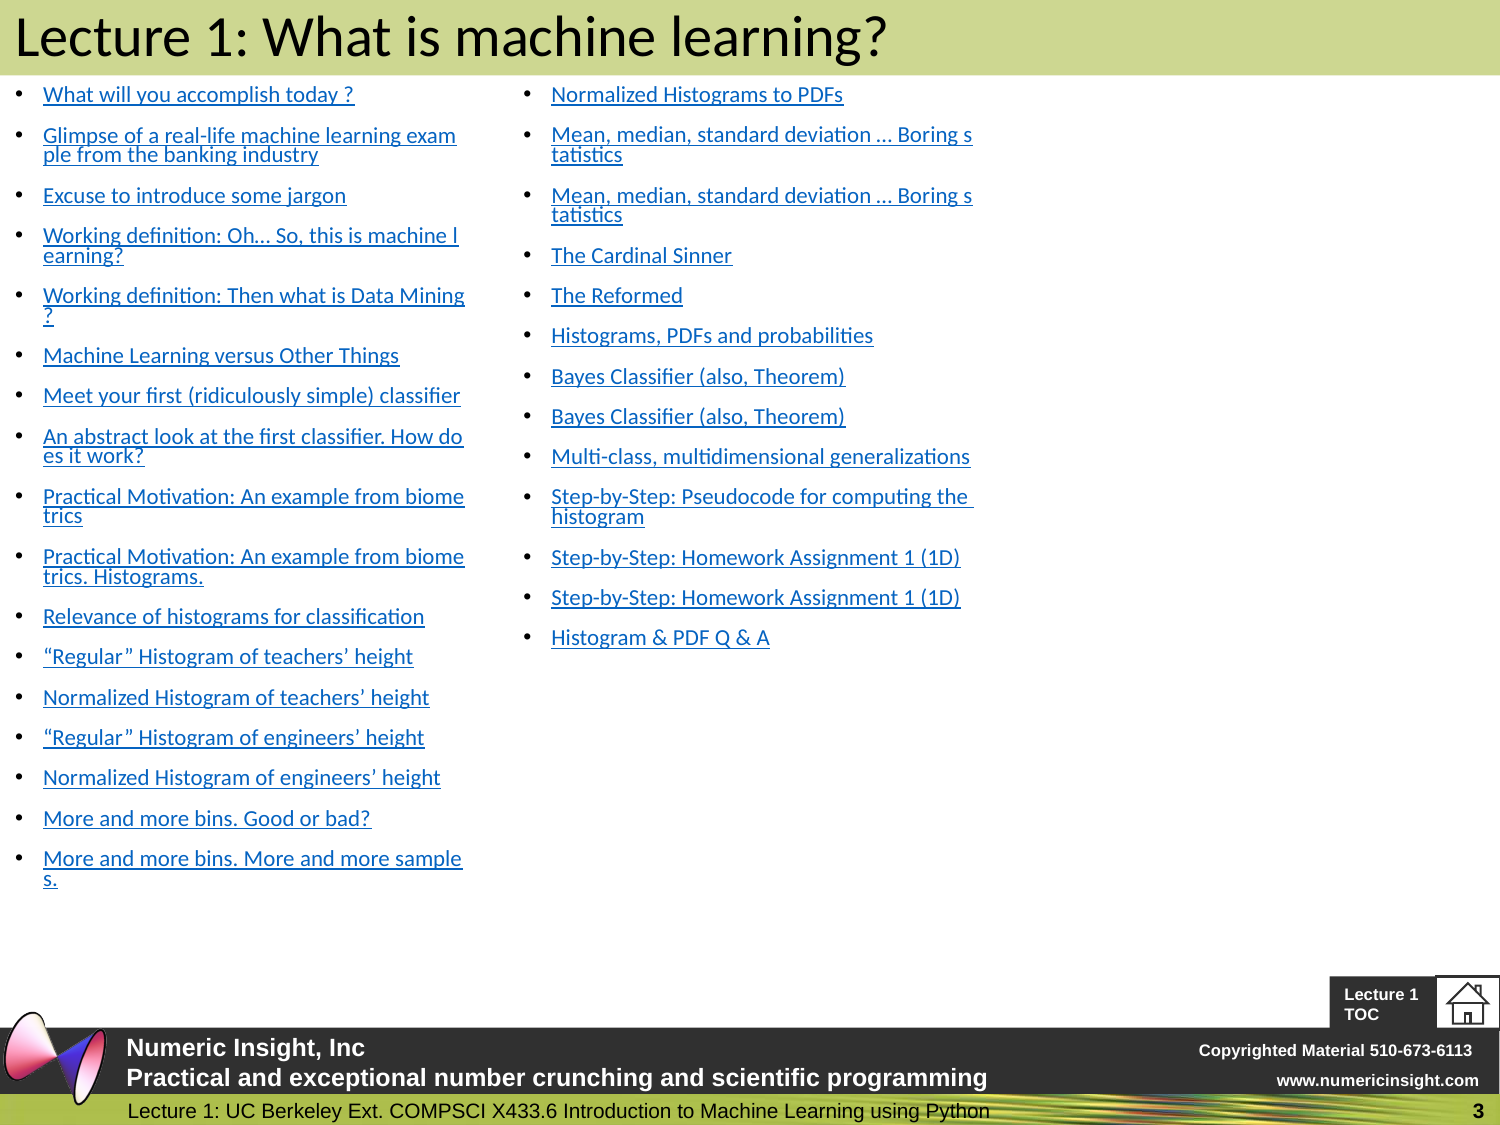

# Lecture 1: What is machine learning?
What will you accomplish today ?
Glimpse of a real-life machine learning example from the banking industry
Excuse to introduce some jargon
Working definition: Oh… So, this is machine learning?
Working definition: Then what is Data Mining?
Machine Learning versus Other Things
Meet your first (ridiculously simple) classifier
An abstract look at the first classifier. How does it work?
Practical Motivation: An example from biometrics
Practical Motivation: An example from biometrics. Histograms.
Relevance of histograms for classification
“Regular” Histogram of teachers’ height
Normalized Histogram of teachers’ height
“Regular” Histogram of engineers’ height
Normalized Histogram of engineers’ height
More and more bins. Good or bad?
More and more bins. More and more samples.

Normalized Histograms to PDFs
Mean, median, standard deviation … Boring statistics
Mean, median, standard deviation … Boring statistics
The Cardinal Sinner
The Reformed
Histograms, PDFs and probabilities
Bayes Classifier (also, Theorem)
Bayes Classifier (also, Theorem)
Multi-class, multidimensional generalizations
Step-by-Step: Pseudocode for computing the histogram
Step-by-Step: Homework Assignment 1 (1D)
Step-by-Step: Homework Assignment 1 (1D)
Histogram & PDF Q & A